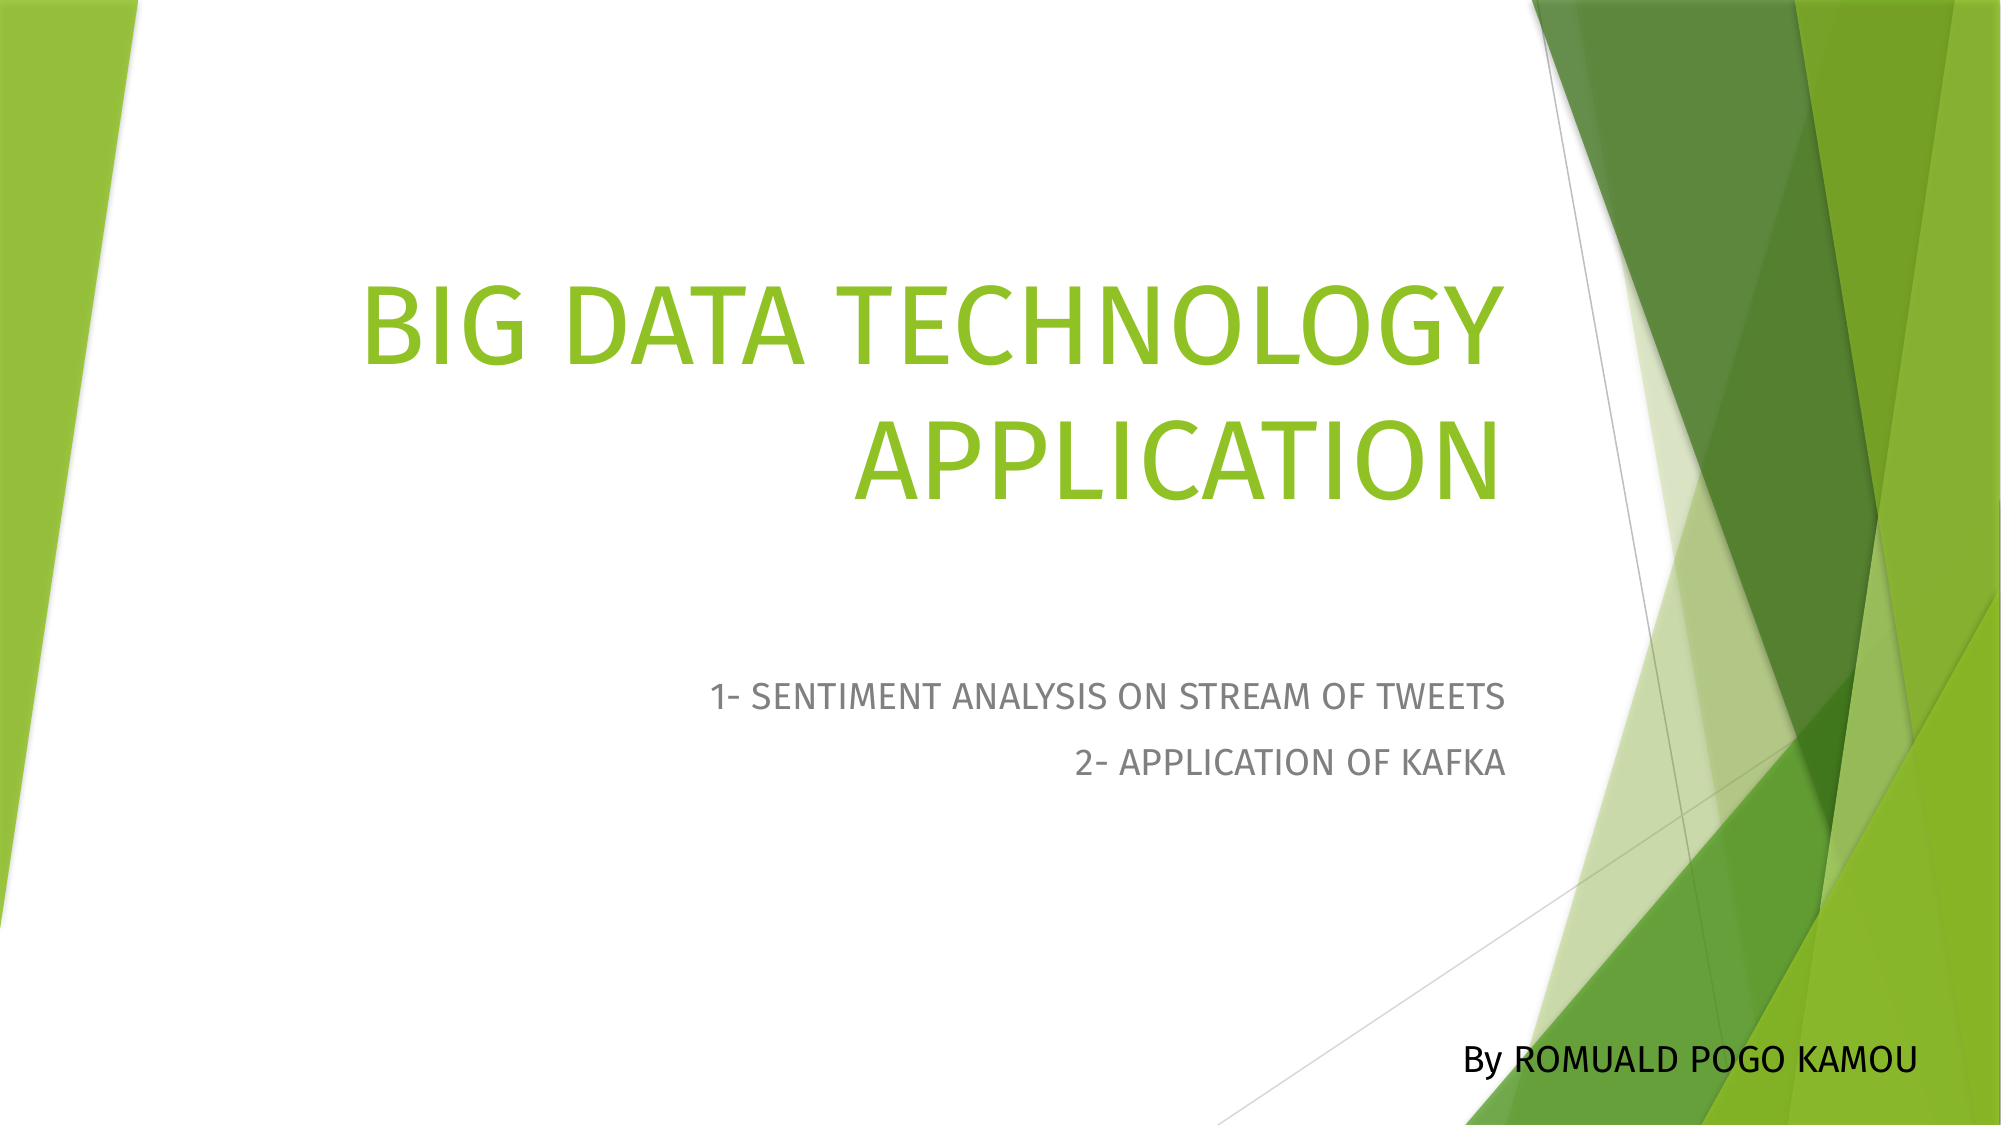

# BIG DATA TECHNOLOGY APPLICATION
1- SENTIMENT ANALYSIS ON STREAM OF TWEETS
2- APPLICATION OF KAFKA
By ROMUALD POGO KAMOU